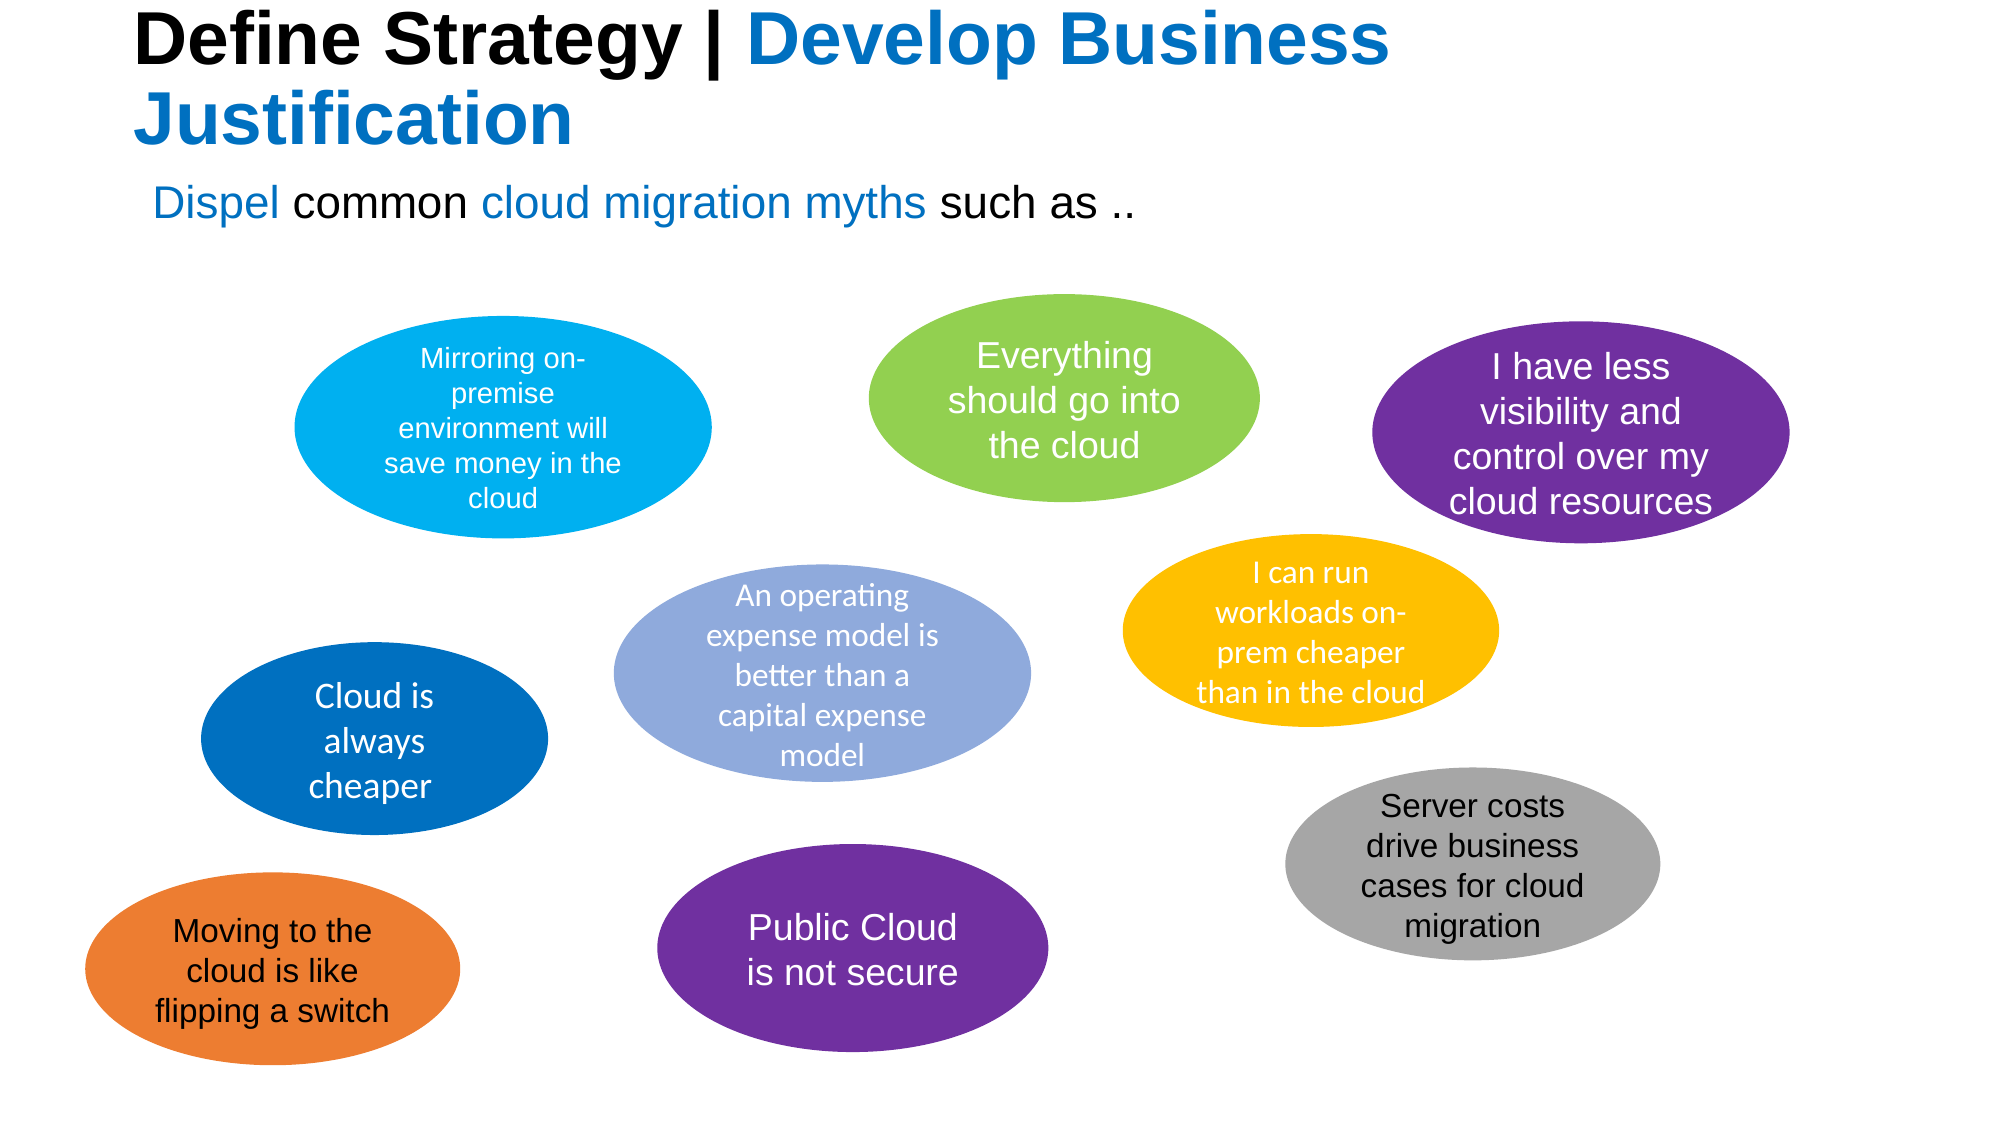

# Define Strategy | Develop Business Justification
Dispel common cloud migration myths such as ..

Everything should go into the cloud

Mirroring on-premise environment will save money in the cloud

I have less visibility and control over my cloud resources
I can run workloads on-prem cheaper than in the cloud
An operating expense model is better than a capital expense model
Cloud is always cheaper

Server costs drive business cases for cloud migration

Public Cloud is not secure

Moving to the cloud is like flipping a switch